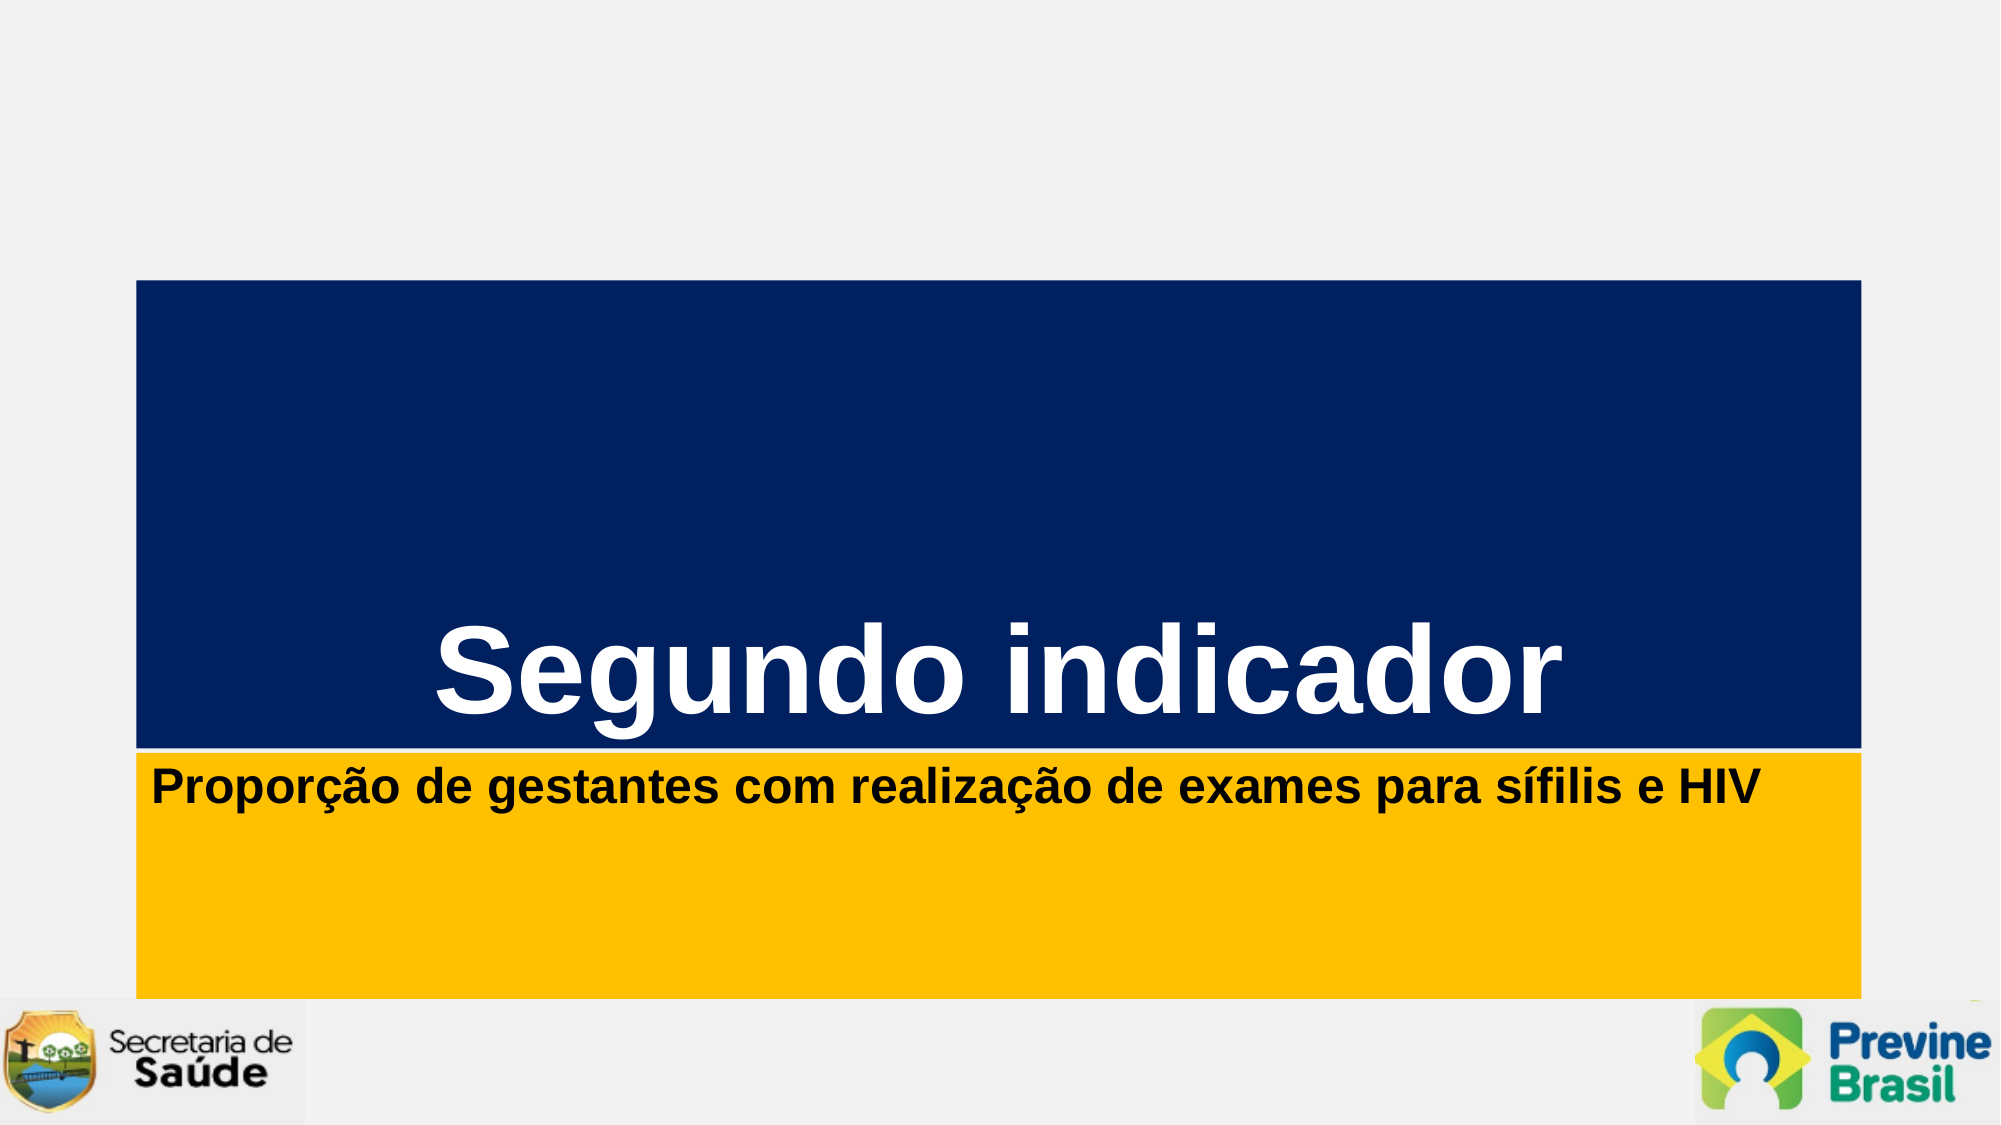

# Segundo indicador
Proporção de gestantes com realização de exames para sífilis e HIV